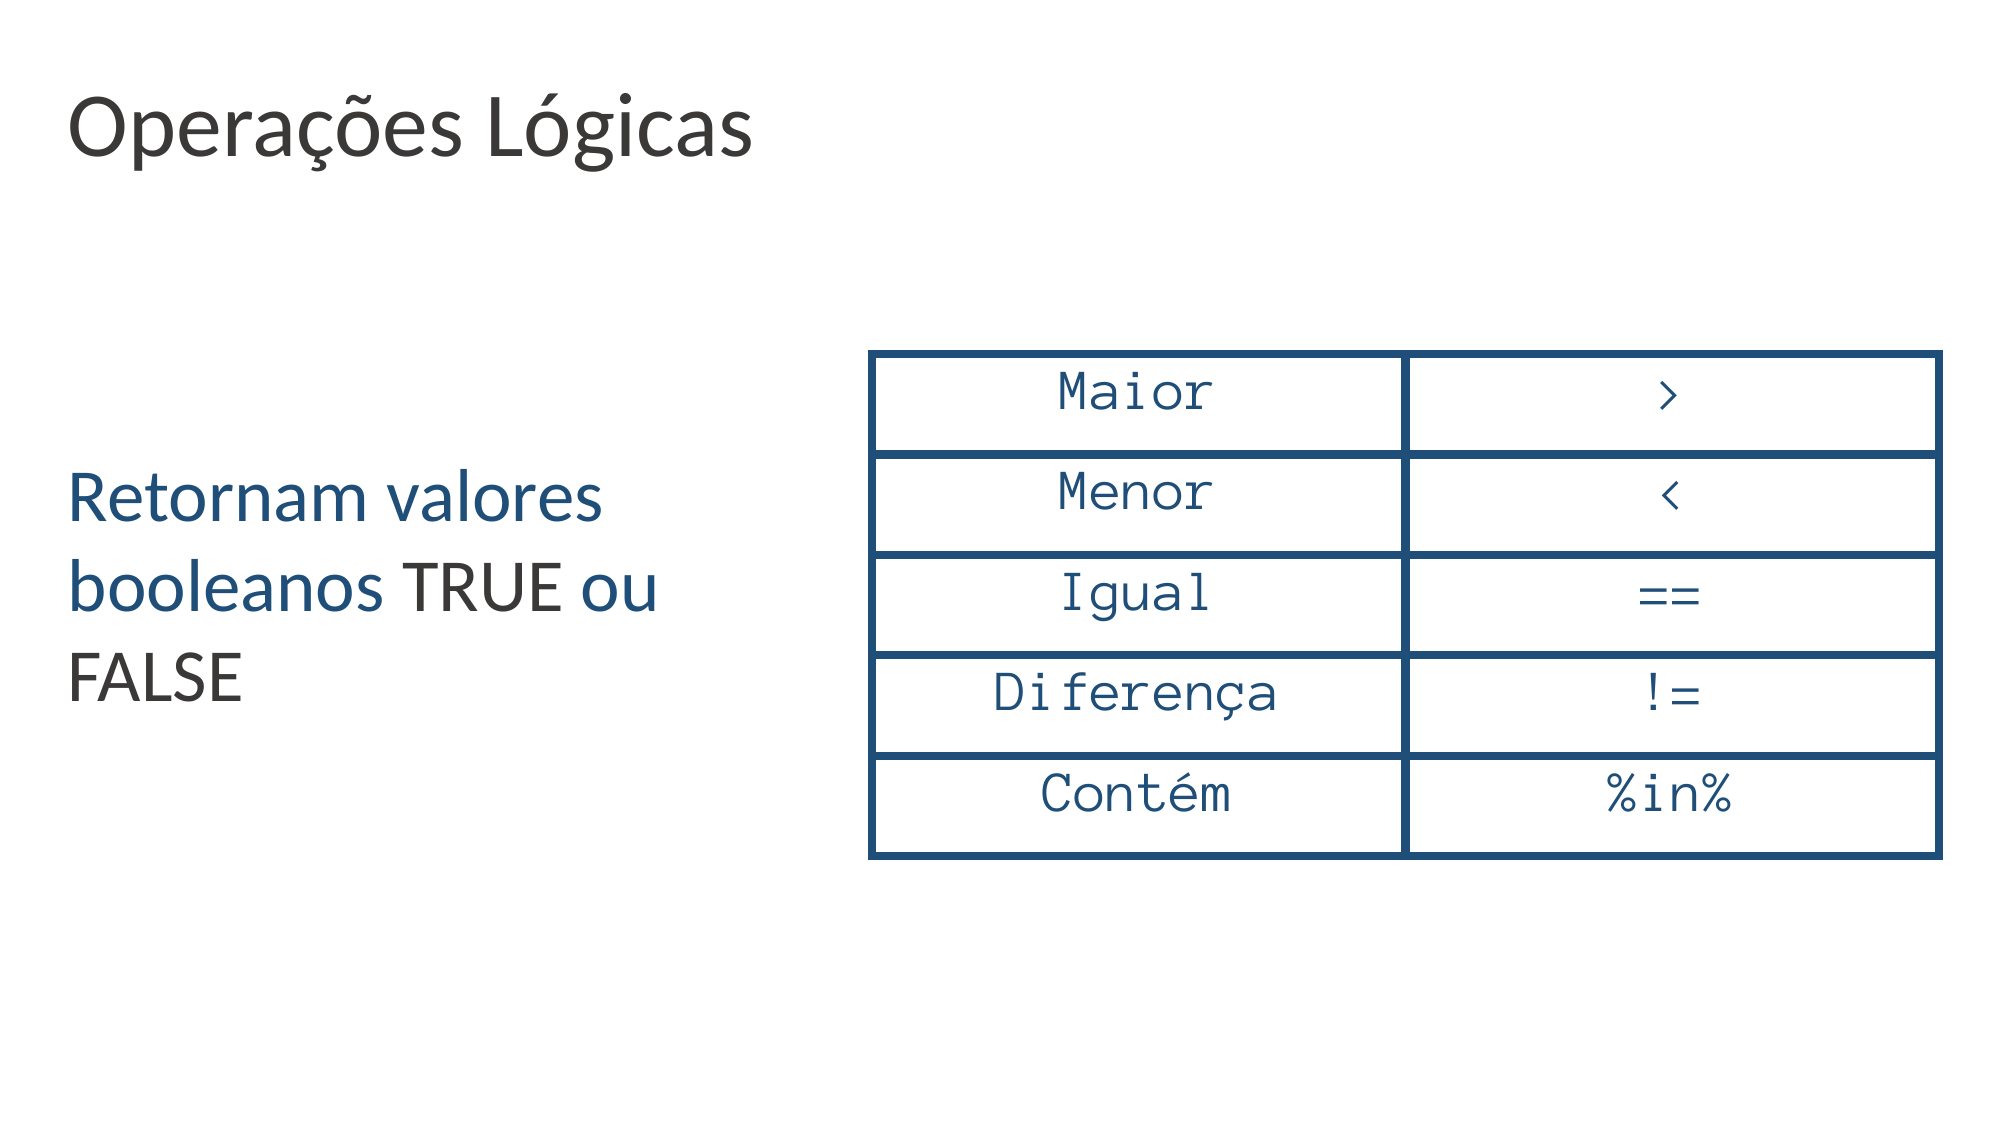

Operações Lógicas
| Maior | > |
| --- | --- |
| Menor | < |
| Igual | == |
| Diferença | != |
| Contém | %in% |
Retornam valores booleanos TRUE ou FALSE